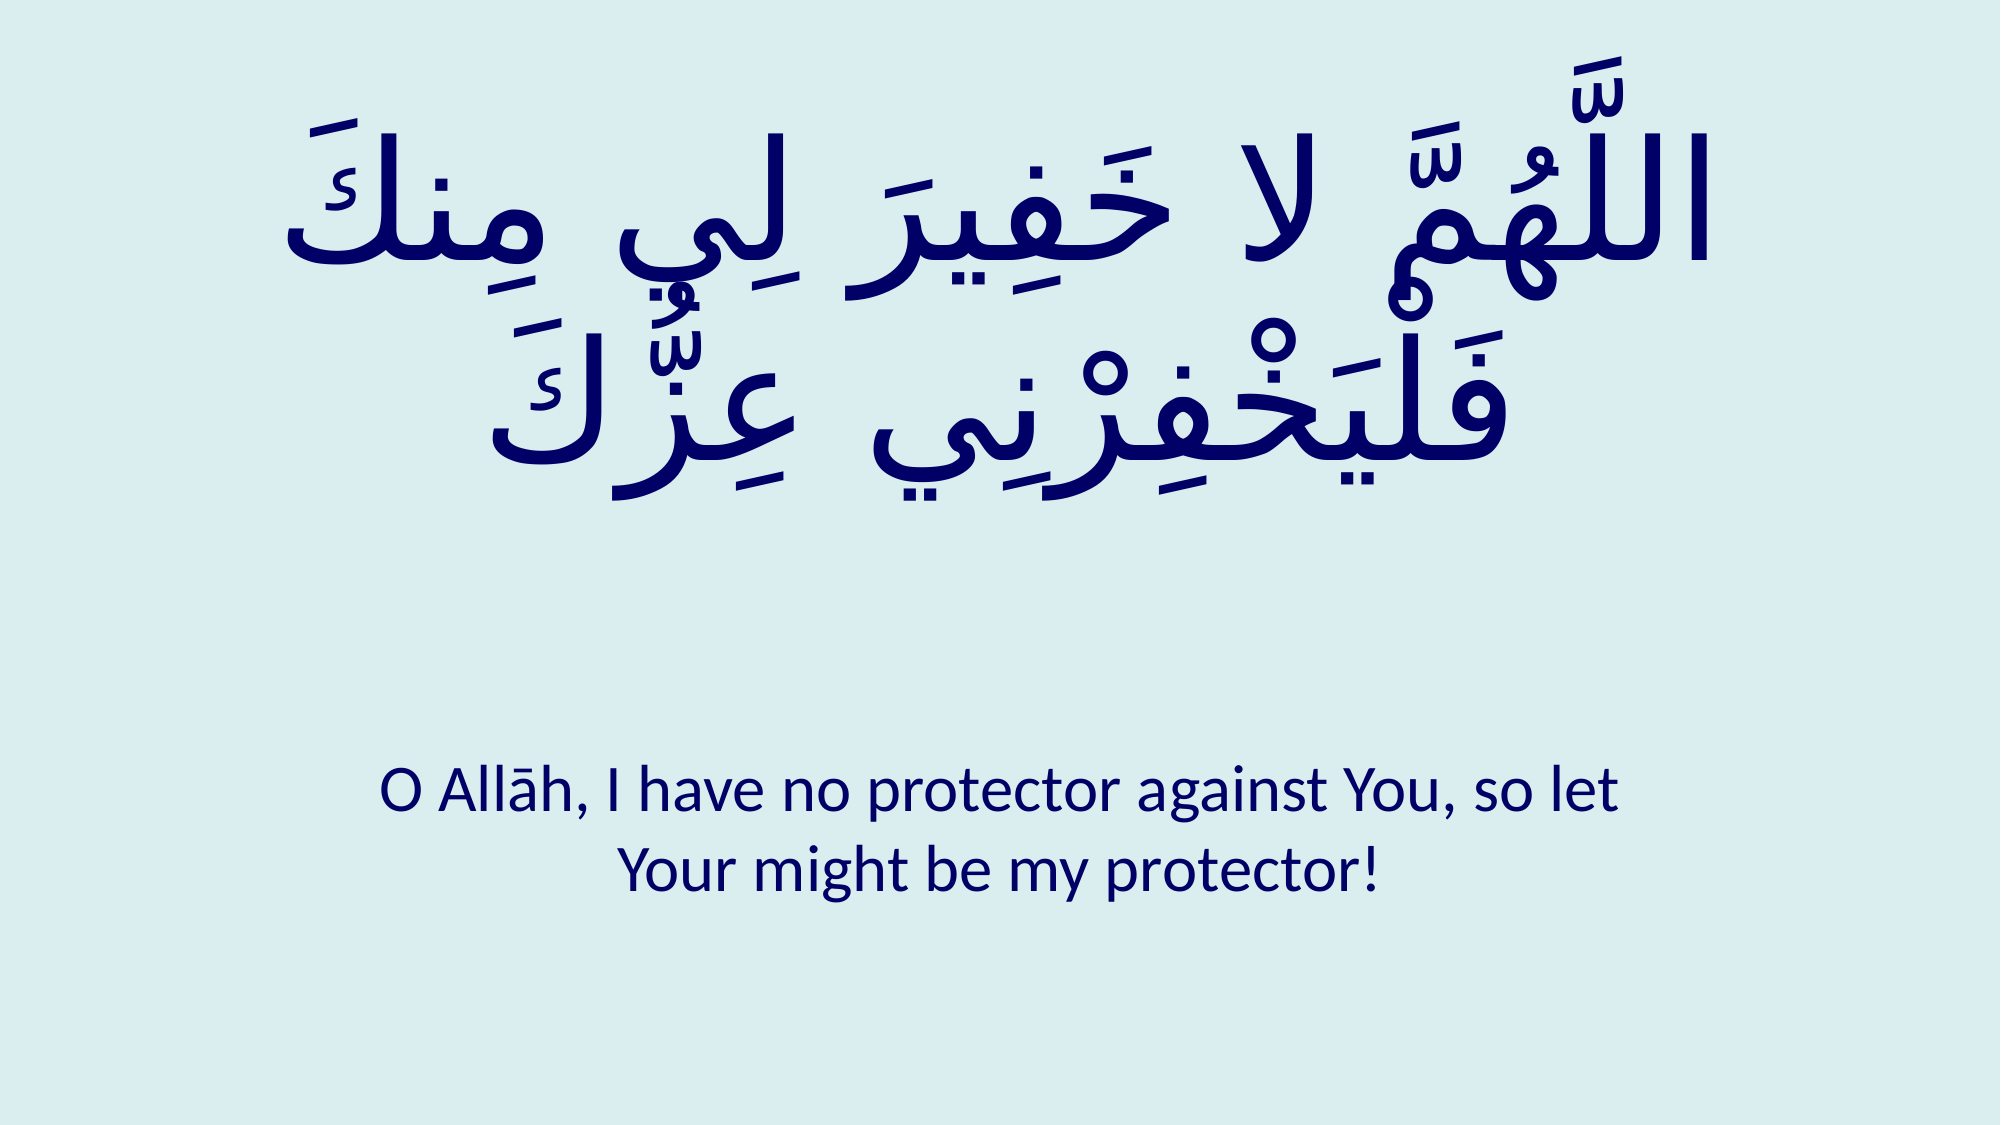

# اللَّهُمَّ لا خَفِيرَ لِي مِنكَ فَلْيَخْفِرْنِي عِزُّكَ
O Allāh, I have no protector against You, so let Your might be my protector!